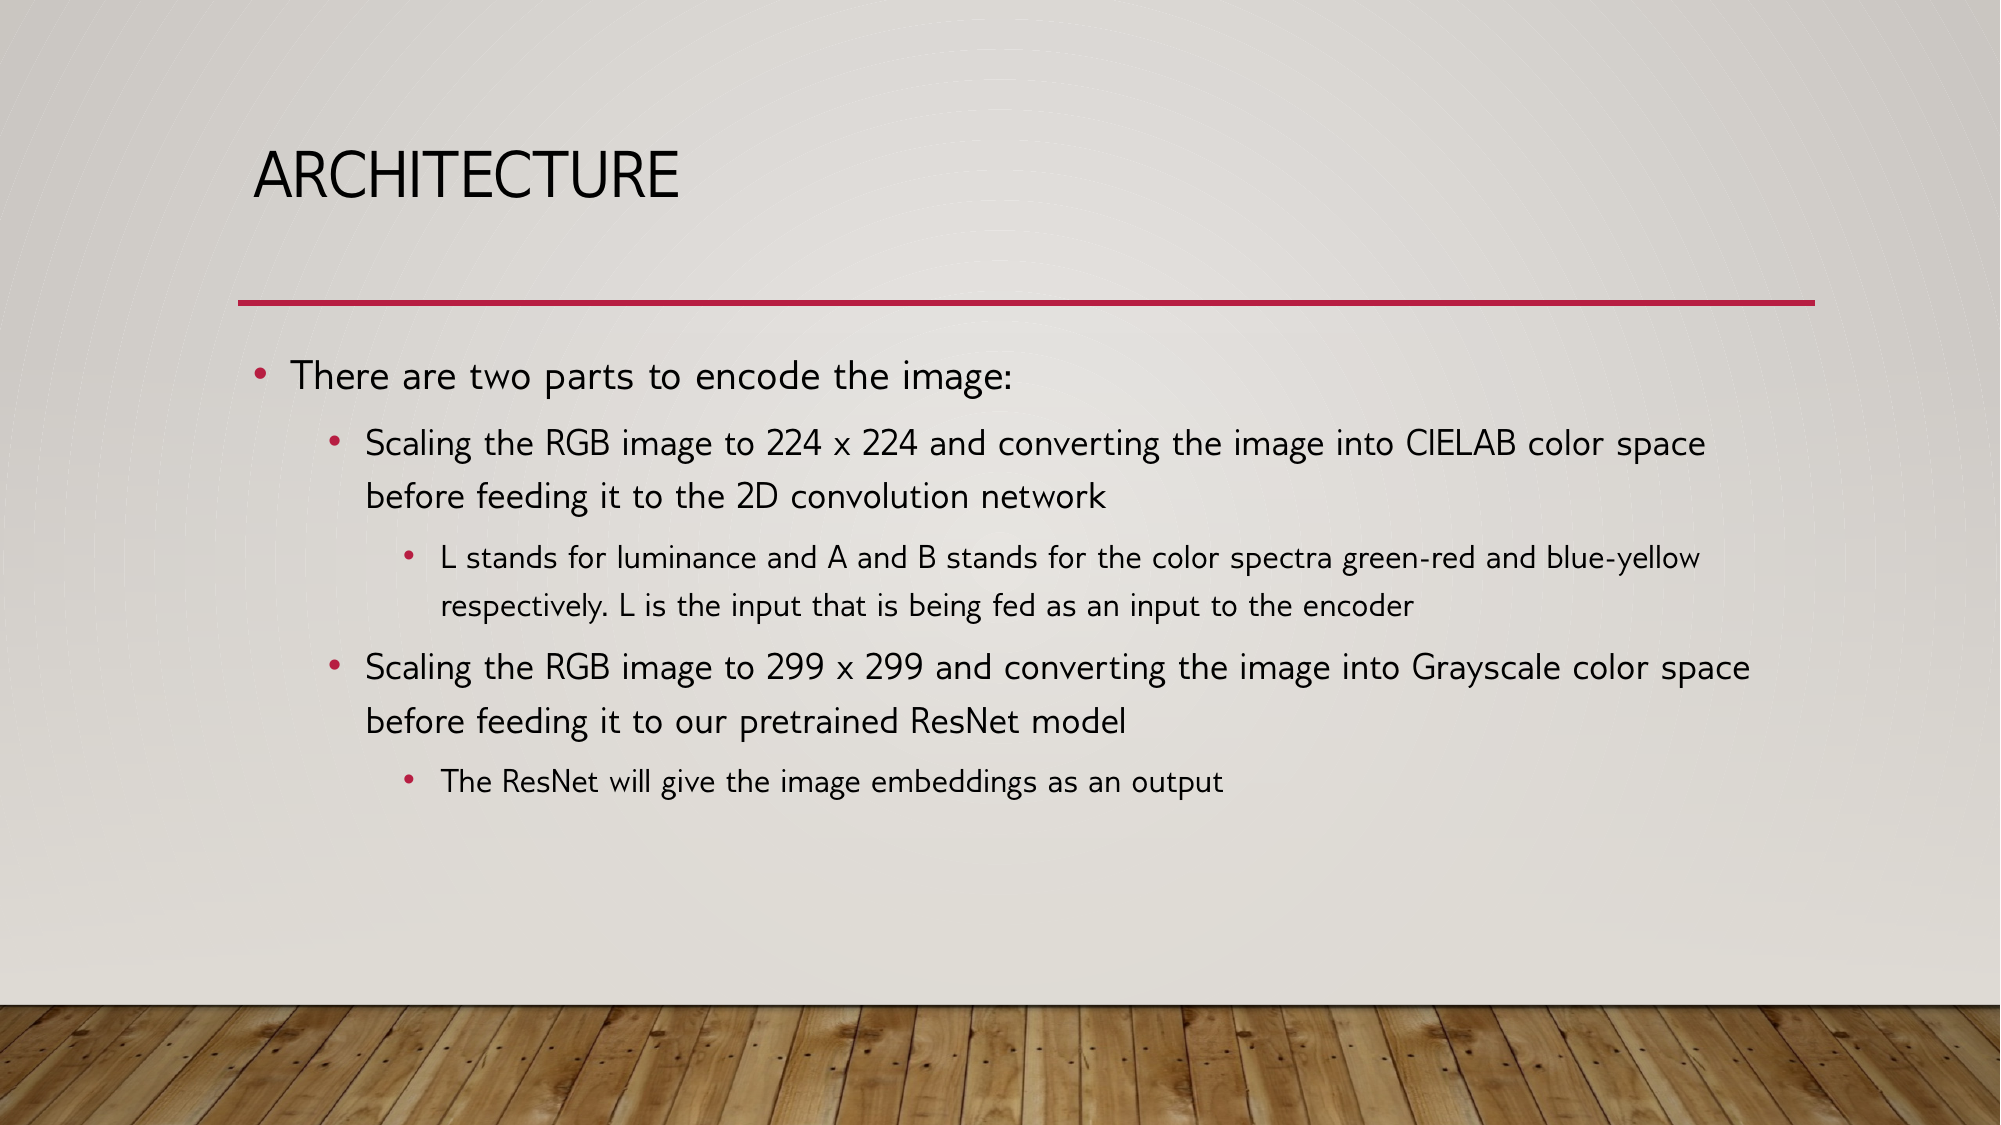

# architecture
There are two parts to encode the image:
Scaling the RGB image to 224 x 224 and converting the image into CIELAB color space before feeding it to the 2D convolution network
L stands for luminance and A and B stands for the color spectra green-red and blue-yellow respectively. L is the input that is being fed as an input to the encoder
Scaling the RGB image to 299 x 299 and converting the image into Grayscale color space before feeding it to our pretrained ResNet model
The ResNet will give the image embeddings as an output